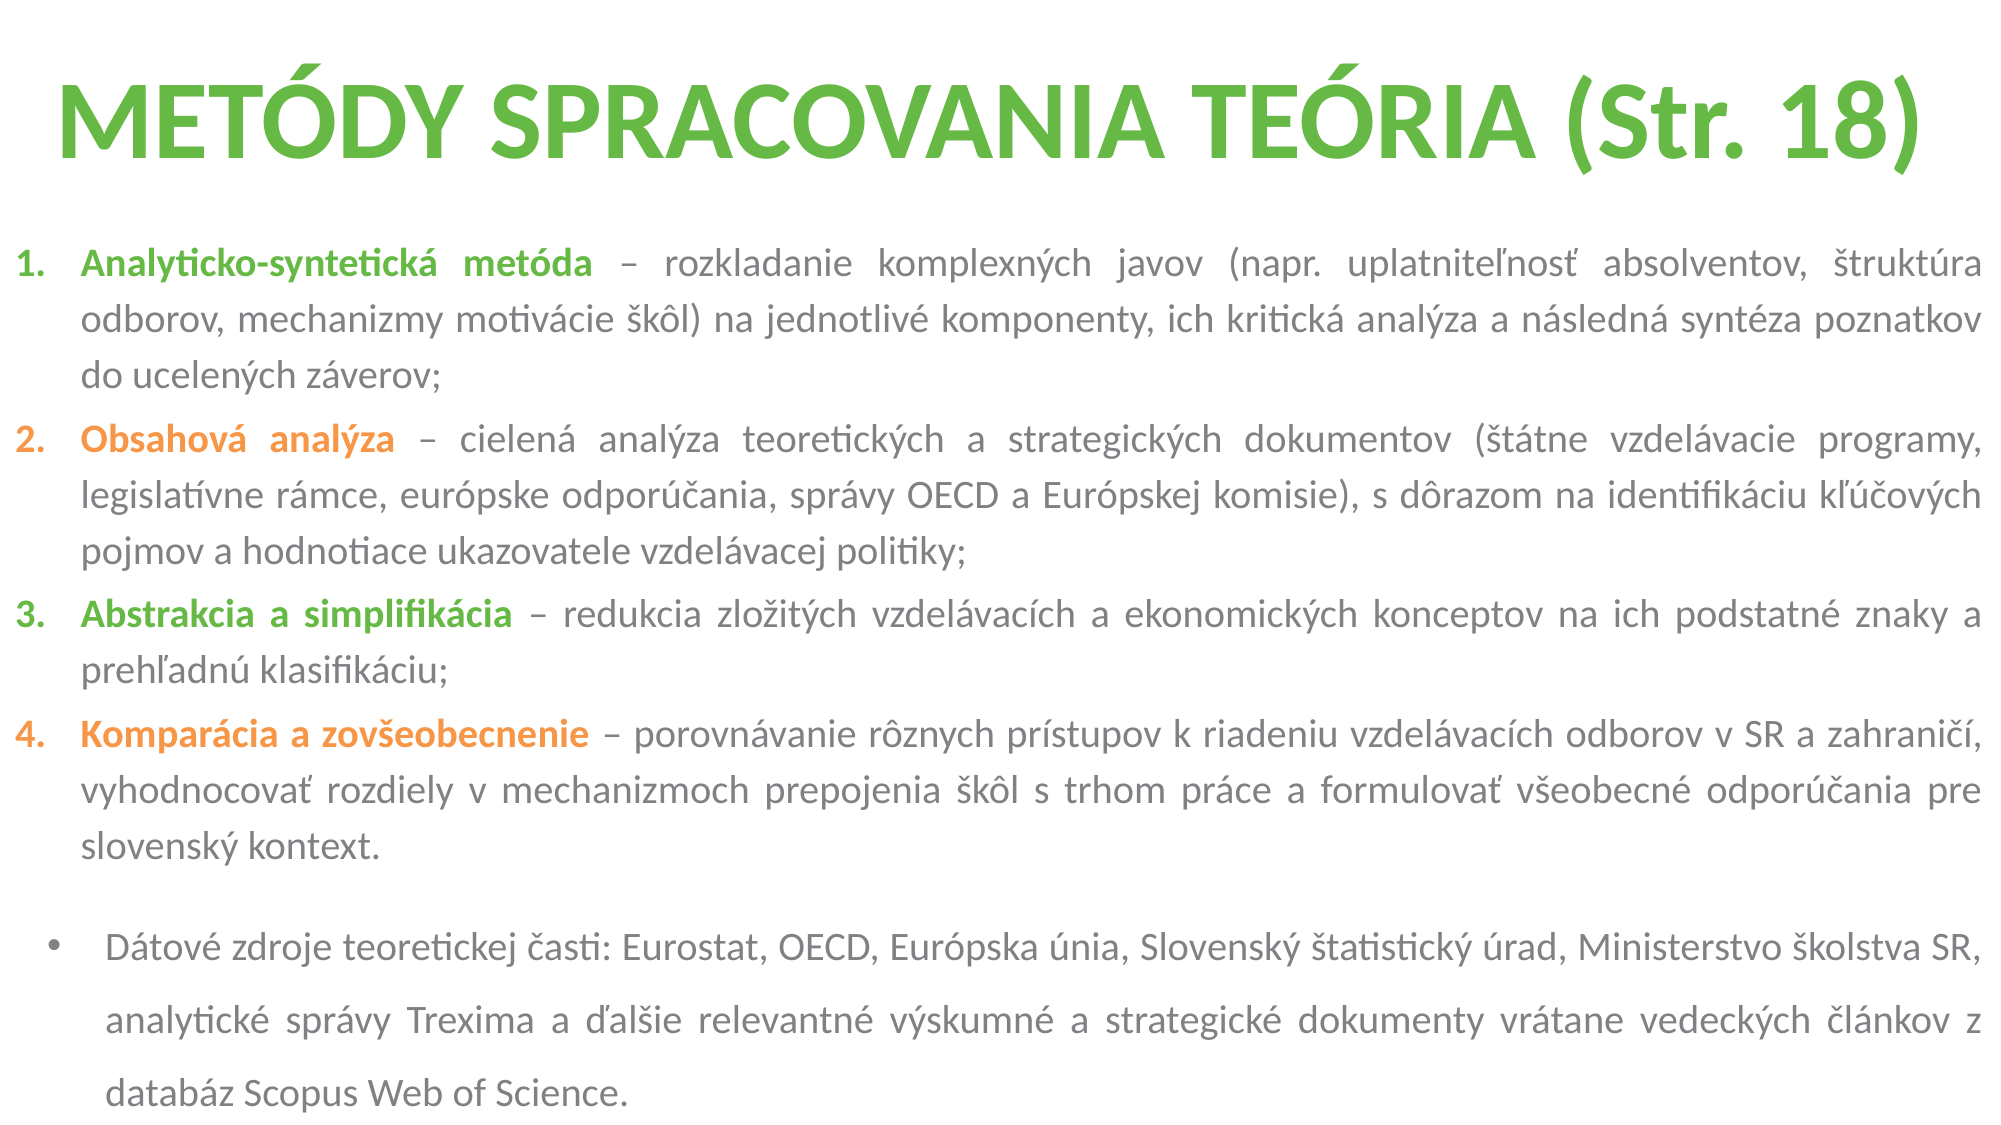

# METÓDY SPRACOVANIA TEÓRIA (Str. 18)
Analyticko-syntetická metóda – rozkladanie komplexných javov (napr. uplatniteľnosť absolventov, štruktúra odborov, mechanizmy motivácie škôl) na jednotlivé komponenty, ich kritická analýza a následná syntéza poznatkov do ucelených záverov;
Obsahová analýza – cielená analýza teoretických a strategických dokumentov (štátne vzdelávacie programy, legislatívne rámce, európske odporúčania, správy OECD a Európskej komisie), s dôrazom na identifikáciu kľúčových pojmov a hodnotiace ukazovatele vzdelávacej politiky;
Abstrakcia a simplifikácia – redukcia zložitých vzdelávacích a ekonomických konceptov na ich podstatné znaky a prehľadnú klasifikáciu;
Komparácia a zovšeobecnenie – porovnávanie rôznych prístupov k riadeniu vzdelávacích odborov v SR a zahraničí, vyhodnocovať rozdiely v mechanizmoch prepojenia škôl s trhom práce a formulovať všeobecné odporúčania pre slovenský kontext.
Dátové zdroje teoretickej časti: Eurostat, OECD, Európska únia, Slovenský štatistický úrad, Ministerstvo školstva SR, analytické správy Trexima a ďalšie relevantné výskumné a strategické dokumenty vrátane vedeckých článkov z databáz Scopus Web of Science.